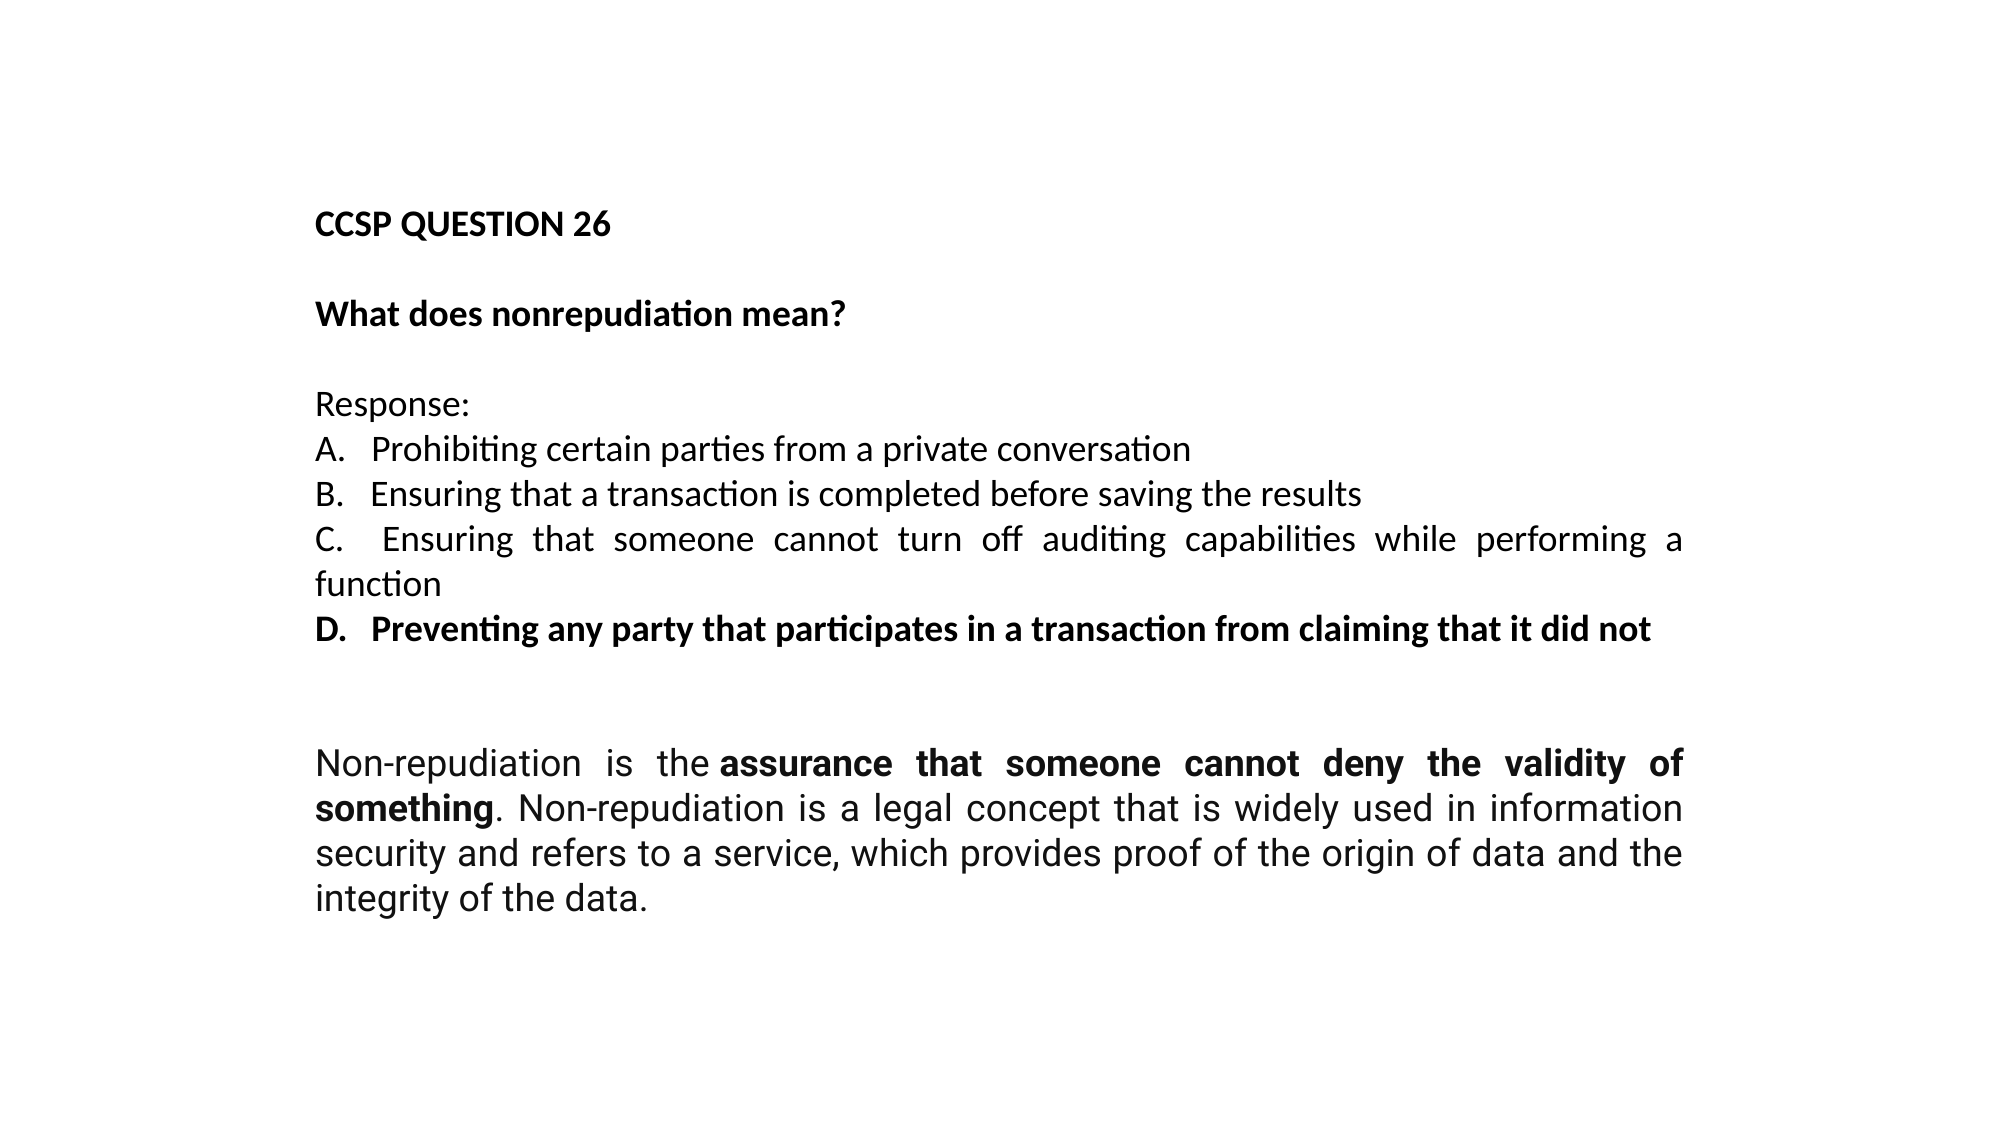

CCSP QUESTION 26

What does nonrepudiation mean?

Response:
Prohibiting certain parties from a private conversation
B.   Ensuring that a transaction is completed before saving the results
C.  Ensuring that someone cannot turn off auditing capabilities while performing a function
Preventing any party that participates in a transaction from claiming that it did not

Non-repudiation is the assurance that someone cannot deny the validity of something. Non-repudiation is a legal concept that is widely used in information security and refers to a service, which provides proof of the origin of data and the integrity of the data.